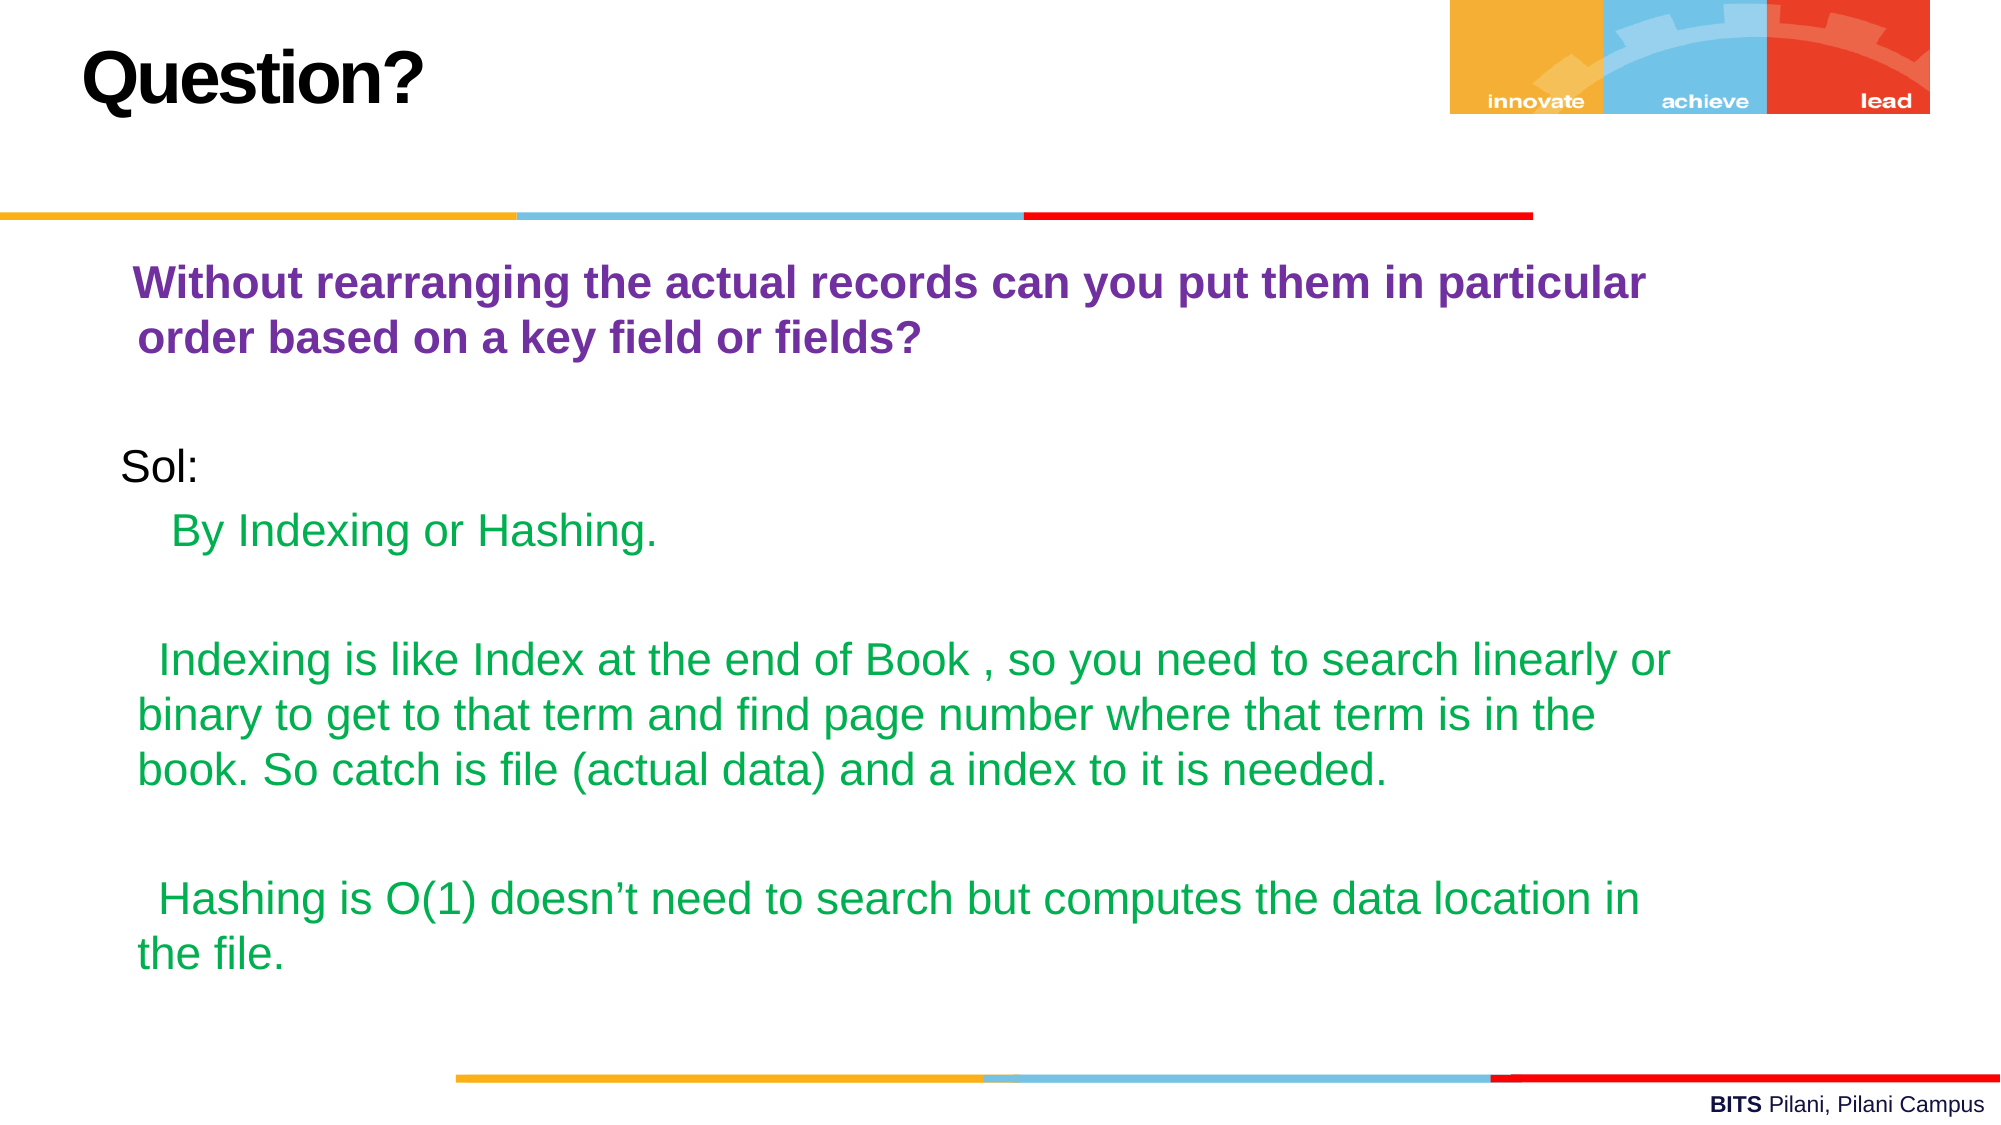

Question?

    Without rearranging the actual records can you put them in particular order based on a key field or fields?

   Sol:
       By Indexing or Hashing.

      Indexing is like Index at the end of Book , so you need to search linearly or binary to get to that term and find page number where that term is in the book. So catch is file (actual data) and a index to it is needed.

      Hashing is O(1) doesn’t need to search but computes the data location in the file.